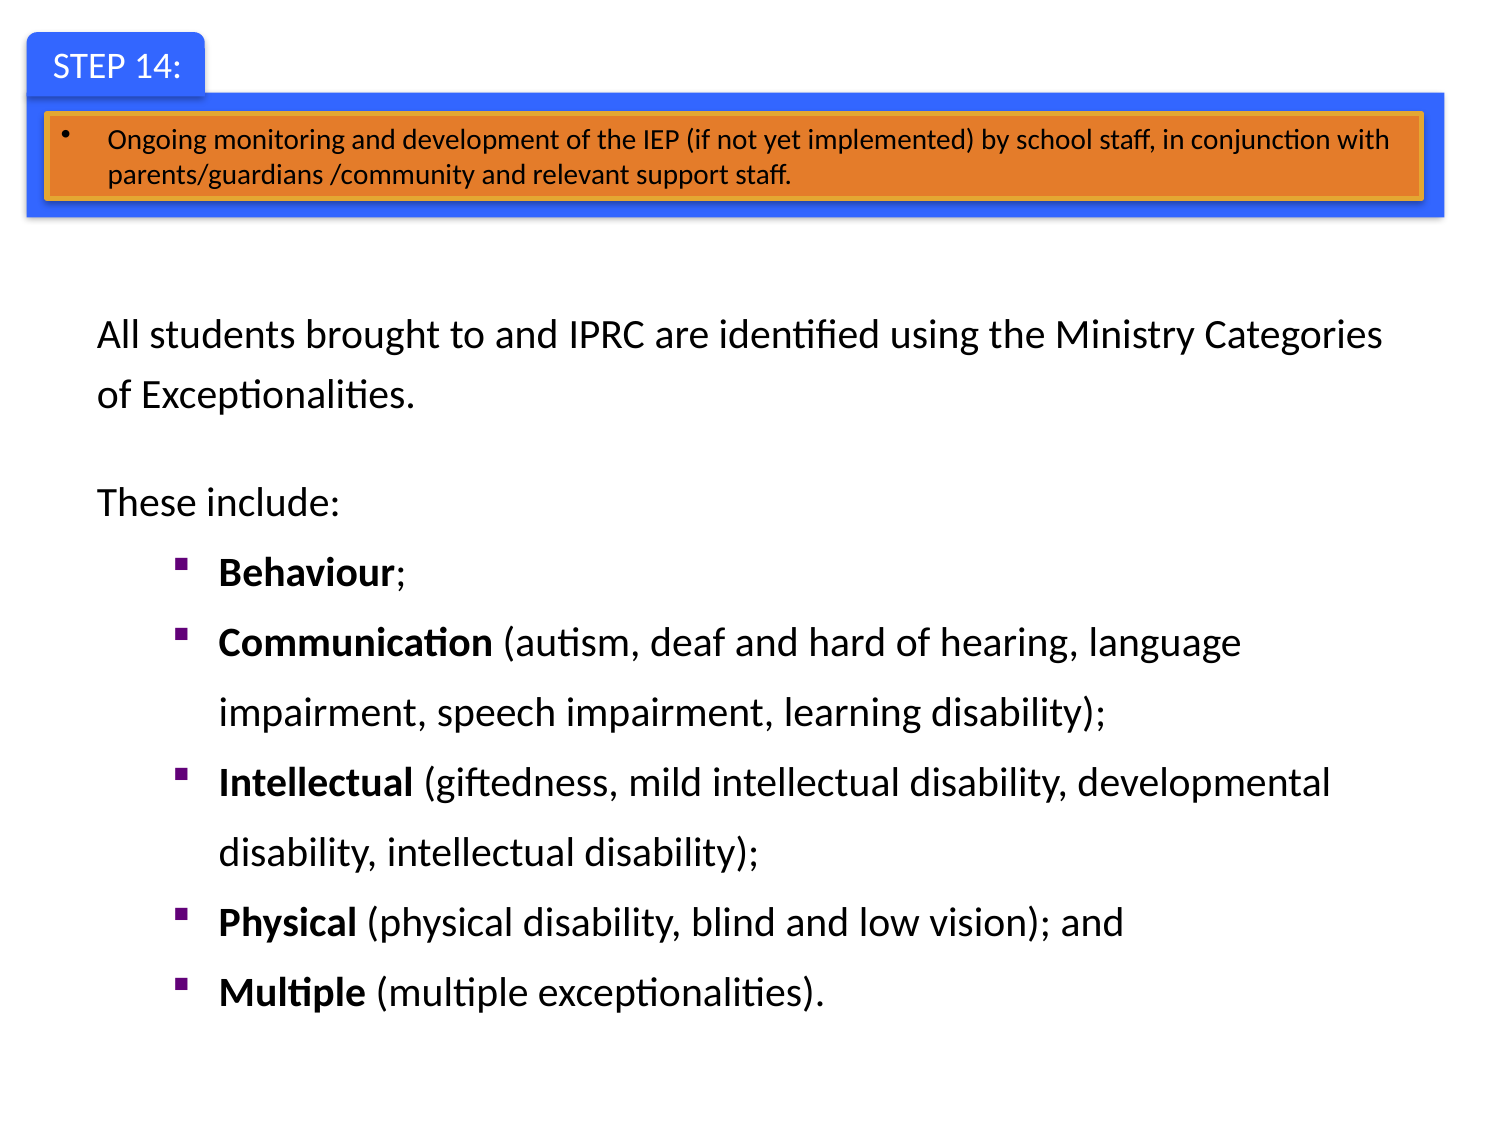

STEP 14:

Ongoing monitoring and development of the IEP (if not yet implemented) by school staff, in conjunction with parents/guardians /community and relevant support staff.

All students brought to and IPRC are identified using the Ministry Categories of Exceptionalities.

These include:
Behaviour;
Communication (autism, deaf and hard of hearing, language impairment, speech impairment, learning disability);
Intellectual (giftedness, mild intellectual disability, developmental disability, intellectual disability);
Physical (physical disability, blind and low vision); and
Multiple (multiple exceptionalities).